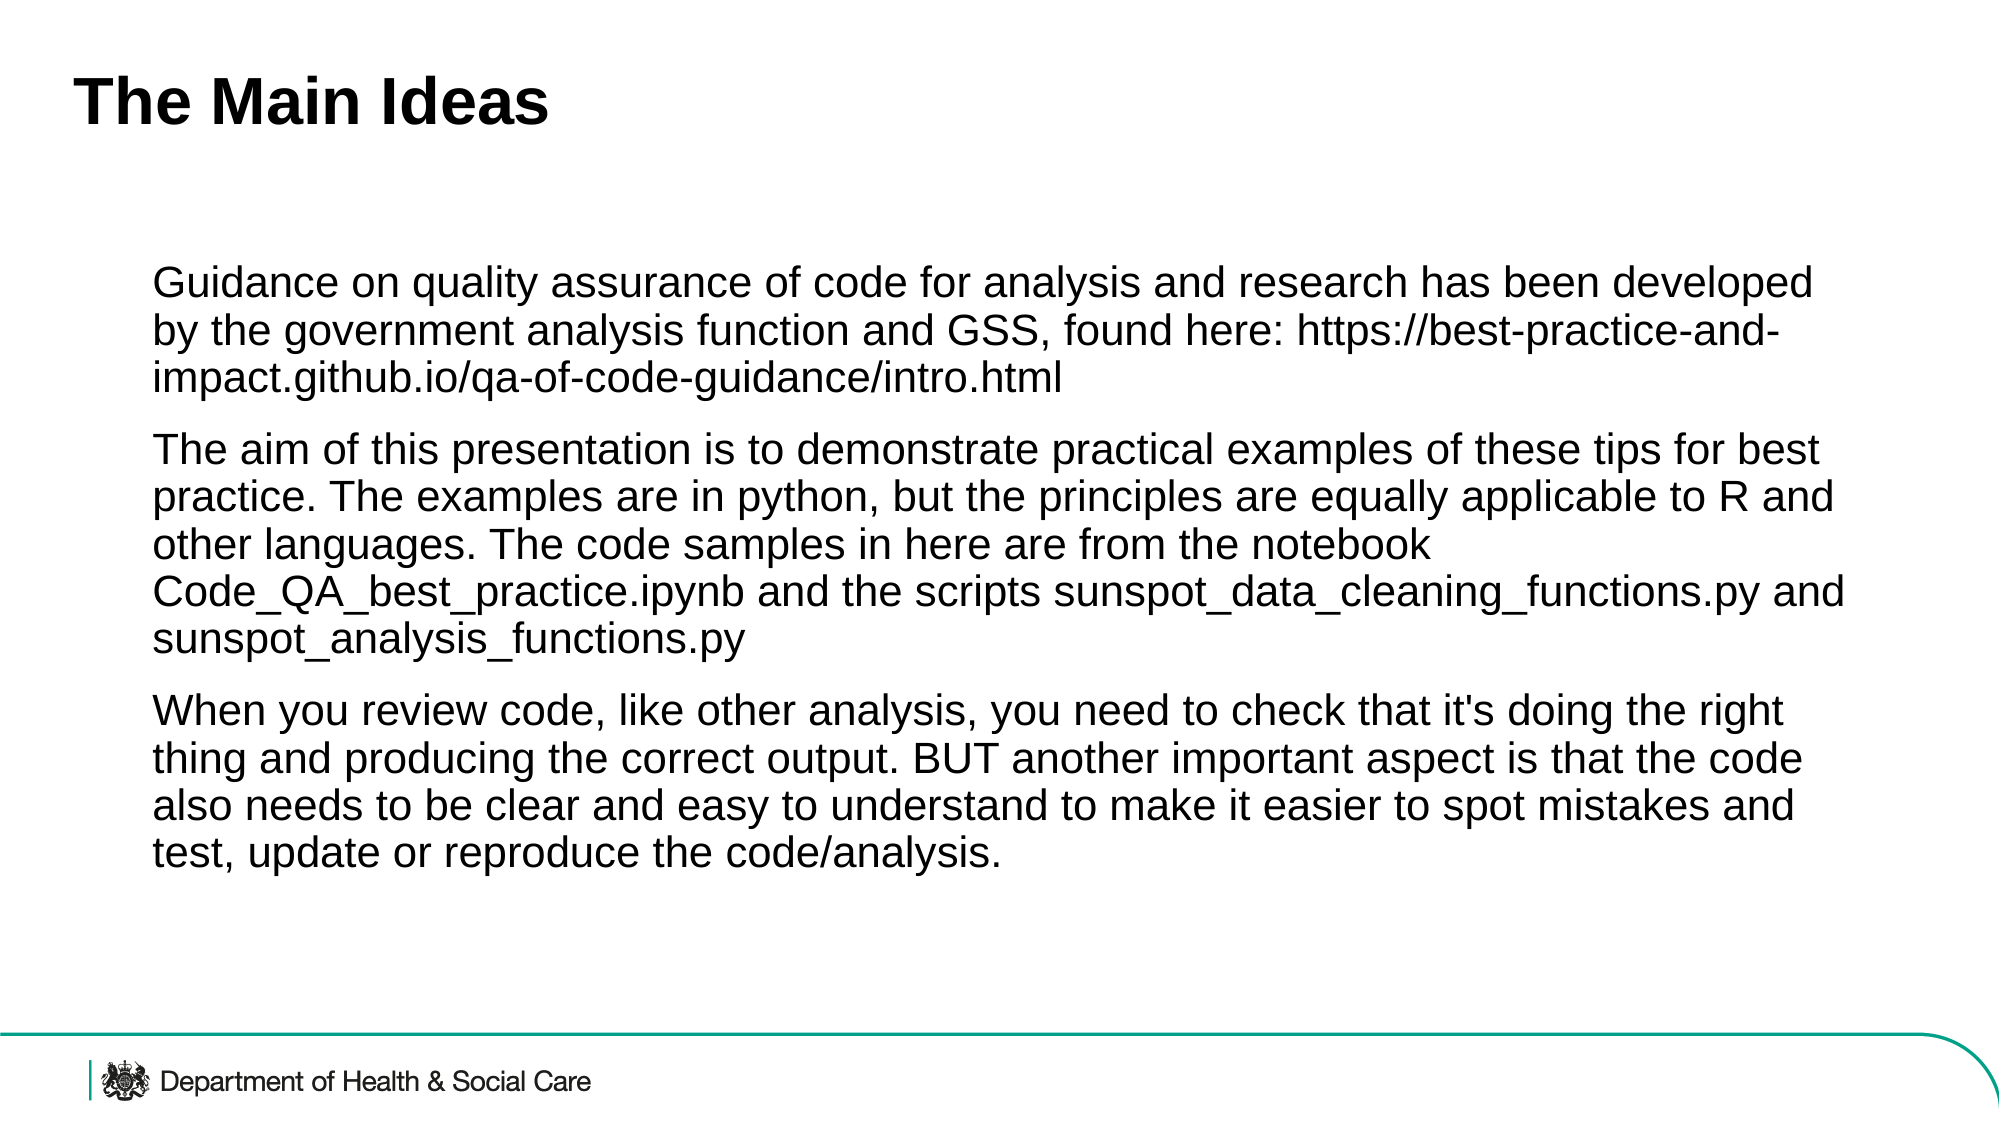

# The Main Ideas
Guidance on quality assurance of code for analysis and research has been developed by the government analysis function and GSS, found here: https://best-practice-and-impact.github.io/qa-of-code-guidance/intro.html
The aim of this presentation is to demonstrate practical examples of these tips for best practice. The examples are in python, but the principles are equally applicable to R and other languages. The code samples in here are from the notebook Code_QA_best_practice.ipynb and the scripts sunspot_data_cleaning_functions.py and sunspot_analysis_functions.py
When you review code, like other analysis, you need to check that it's doing the right thing and producing the correct output. BUT another important aspect is that the code also needs to be clear and easy to understand to make it easier to spot mistakes and test, update or reproduce the code/analysis.